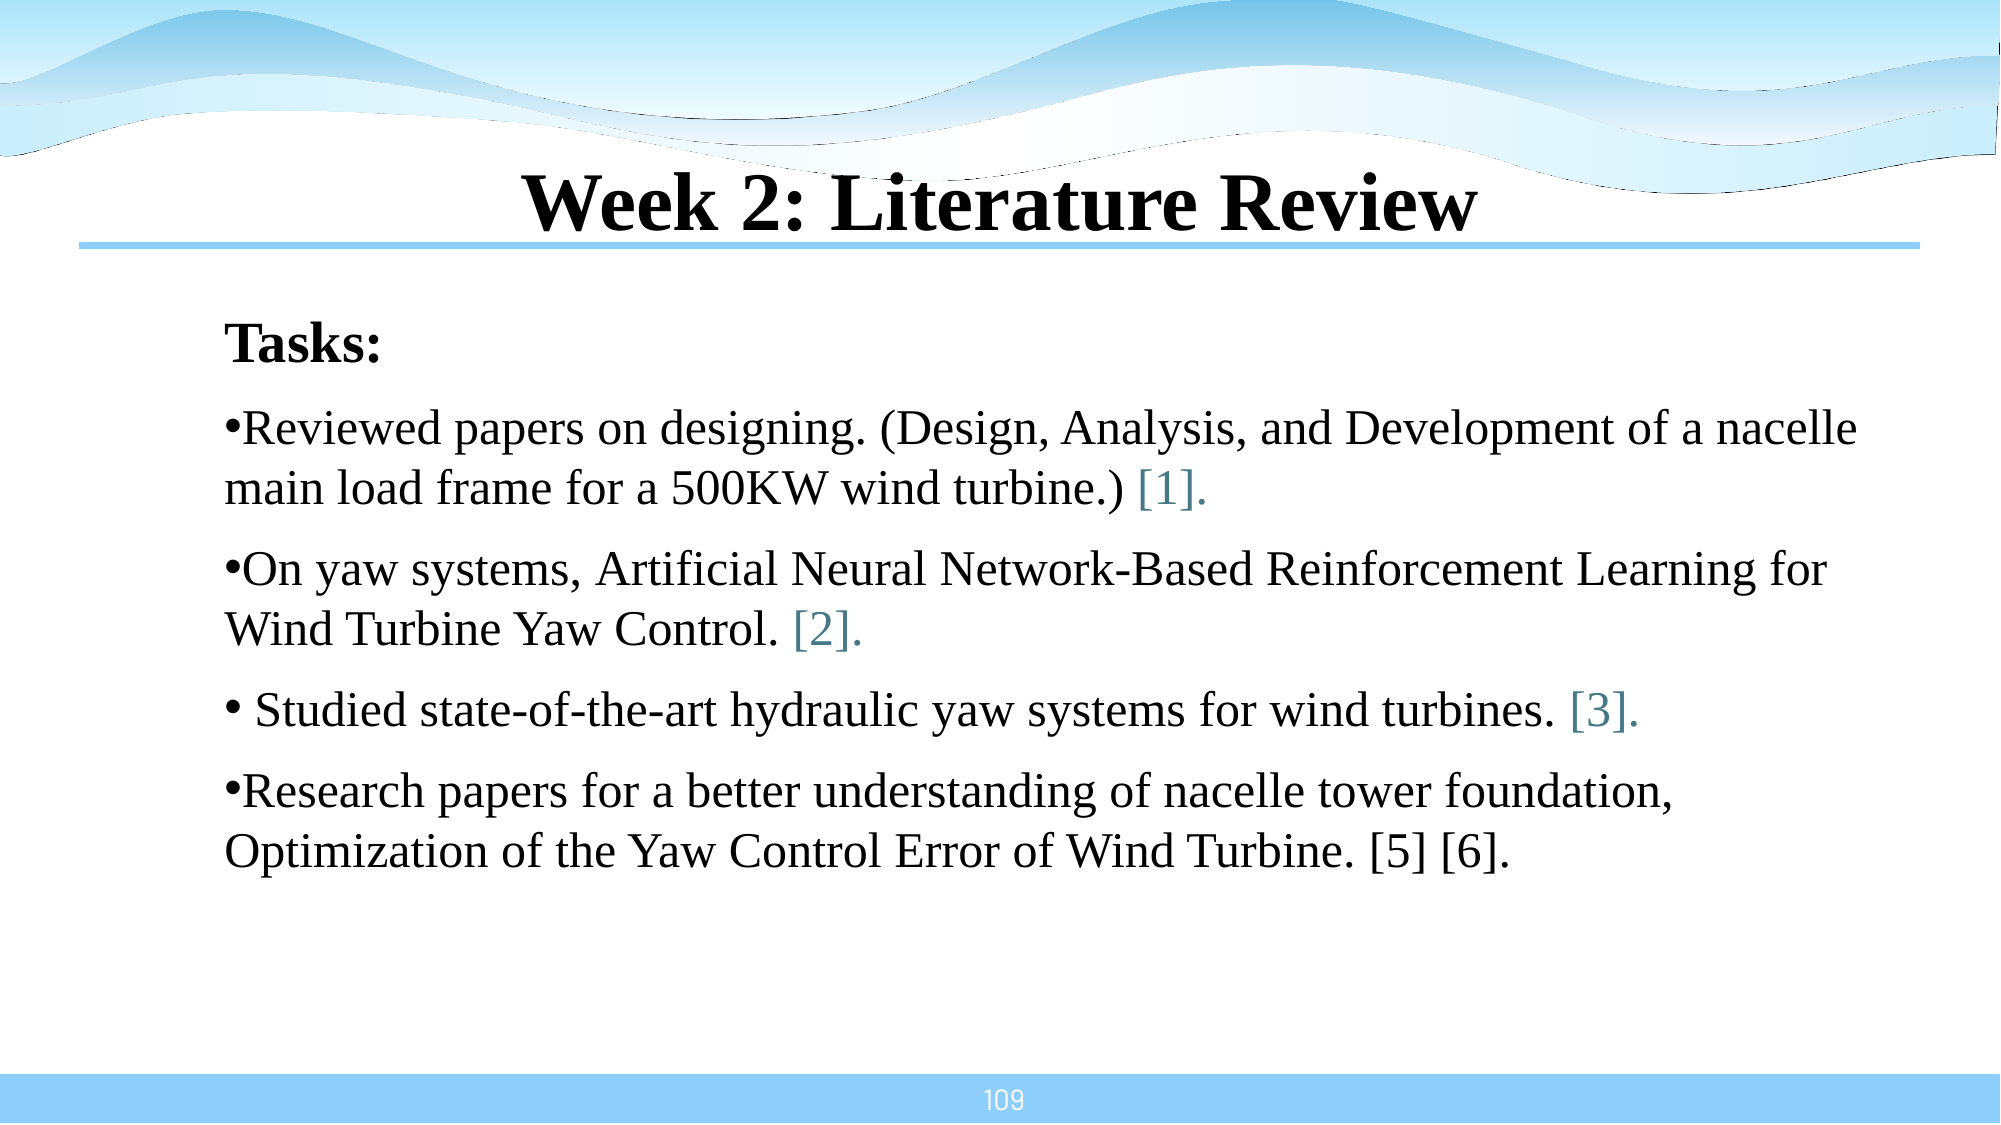

# Week 2: Literature Review
Tasks:
Reviewed papers on designing. (Design, Analysis, and Development of a nacelle main load frame for a 500KW wind turbine.) [1].
On yaw systems, Artificial Neural Network-Based Reinforcement Learning for Wind Turbine Yaw Control. [2].
 Studied state-of-the-art hydraulic yaw systems for wind turbines. [3].
Research papers for a better understanding of nacelle tower foundation, Optimization of the Yaw Control Error of Wind Turbine. [5] [6].
109